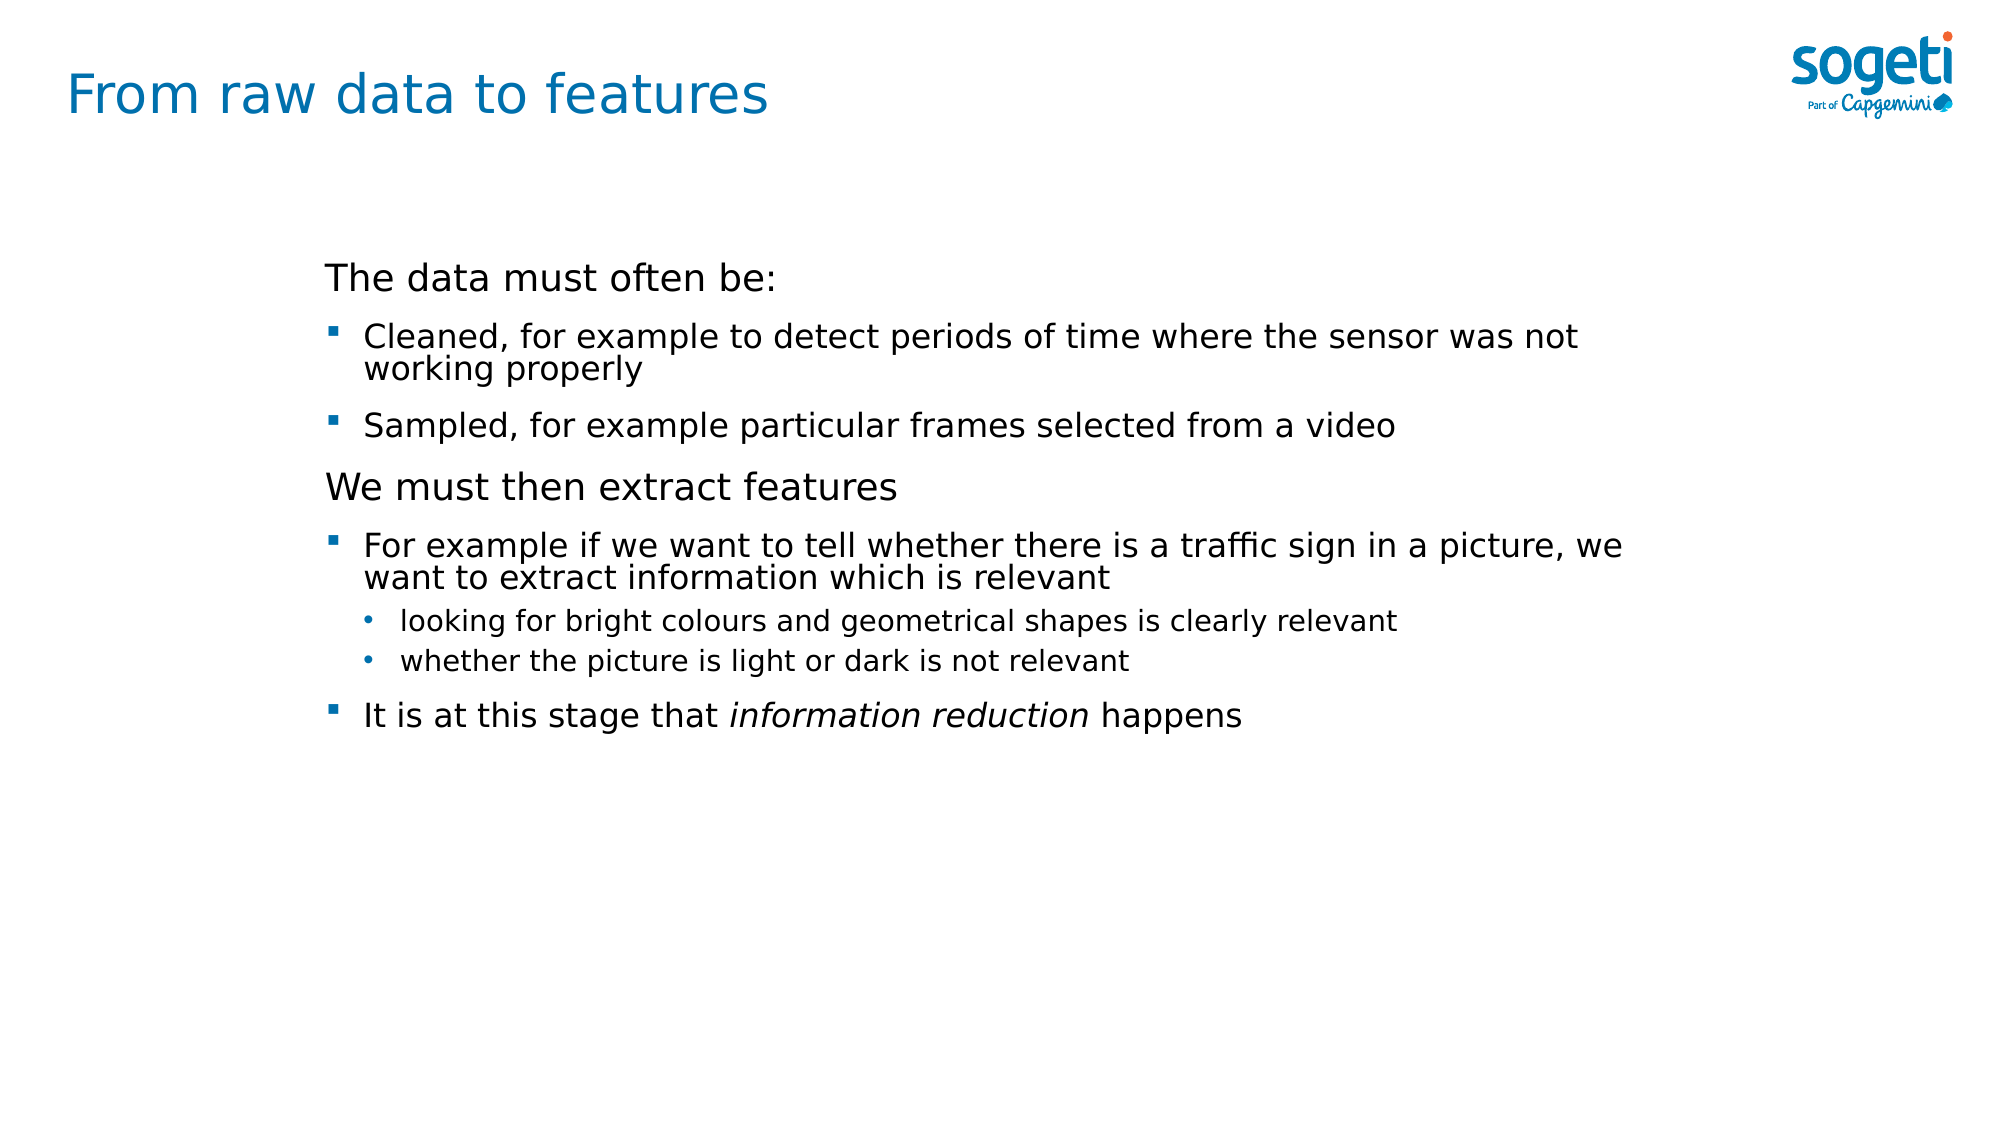

From raw data to features
The data must often be:
Cleaned, for example to detect periods of time where the sensor was not working properly
Sampled, for example particular frames selected from a video
We must then extract features
For example if we want to tell whether there is a traffic sign in a picture, we want to extract information which is relevant
looking for bright colours and geometrical shapes is clearly relevant
whether the picture is light or dark is not relevant
It is at this stage that information reduction happens